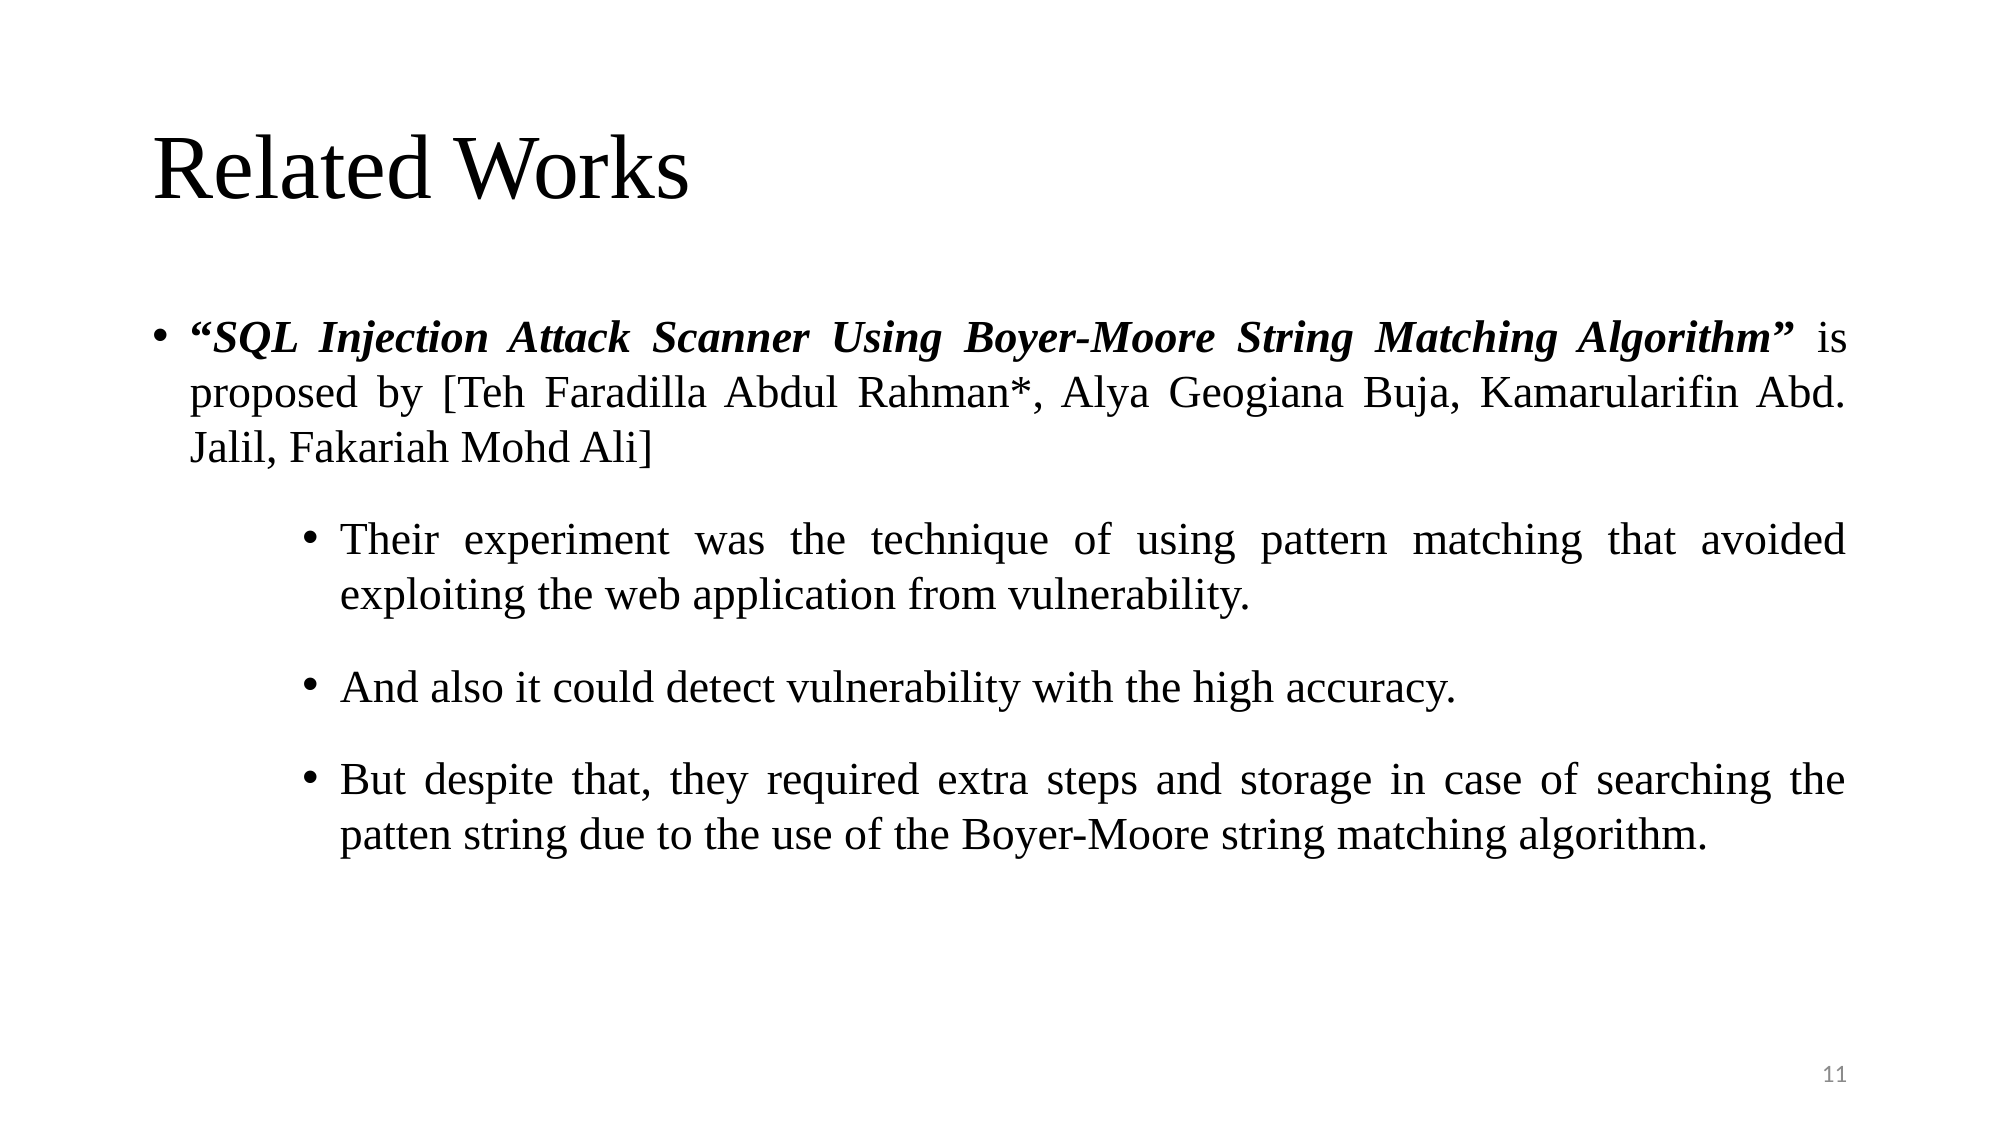

# Related Works
“SQL Injection Attack Scanner Using Boyer-Moore String Matching Algorithm” is proposed by [Teh Faradilla Abdul Rahman*, Alya Geogiana Buja, Kamarularifin Abd. Jalil, Fakariah Mohd Ali]
Their experiment was the technique of using pattern matching that avoided exploiting the web application from vulnerability.
And also it could detect vulnerability with the high accuracy.
But despite that, they required extra steps and storage in case of searching the patten string due to the use of the Boyer-Moore string matching algorithm.

11